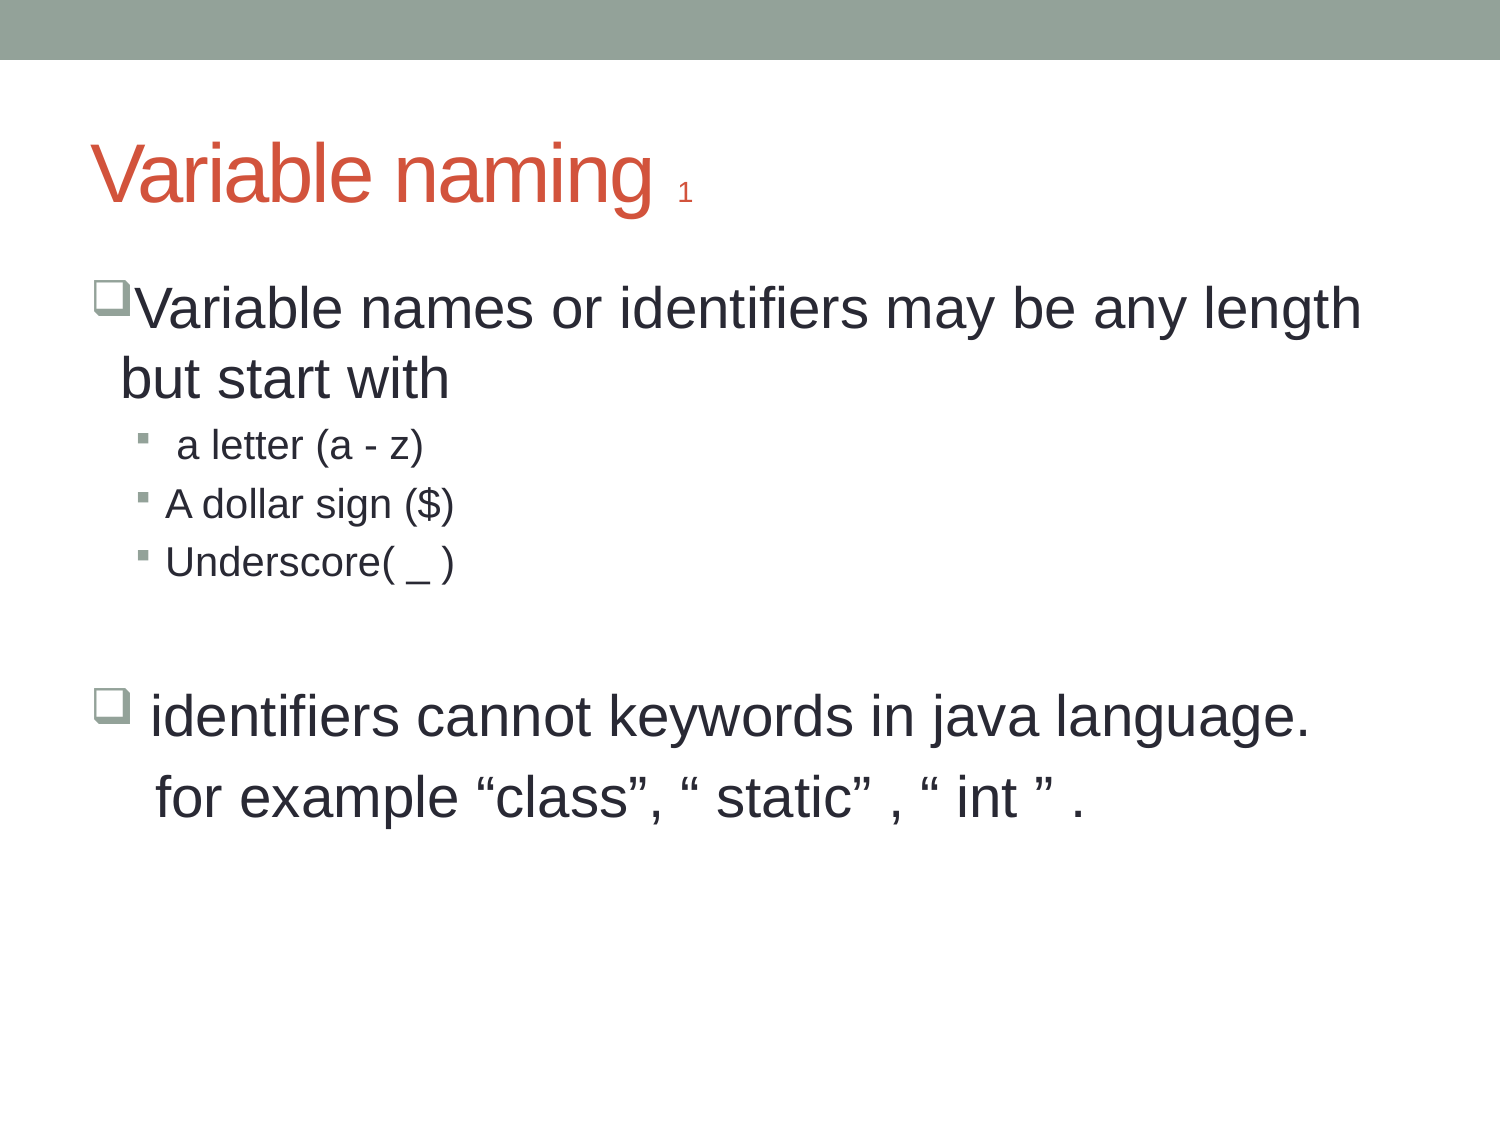

# Variable naming 1
Variable names or identifiers may be any length but start with
 a letter (a - z)
A dollar sign ($)
Underscore( _ )

 identifiers cannot keywords in java language.
    for example “class”, “ static” , “ int ” .